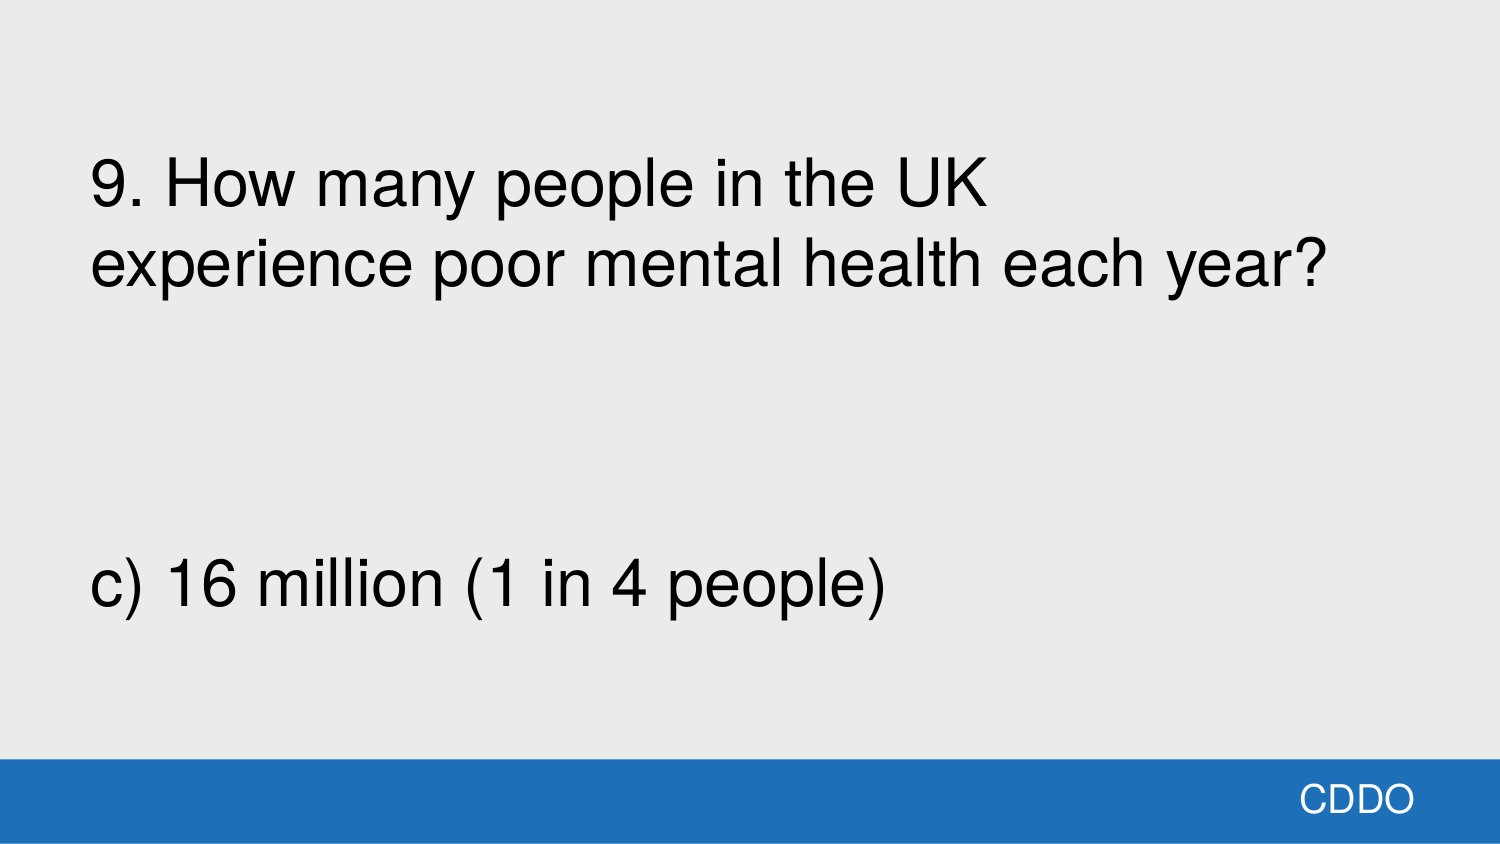

9. How many people in the UK
experience poor mental health each year?

c) 16 million (1 in 4 people)